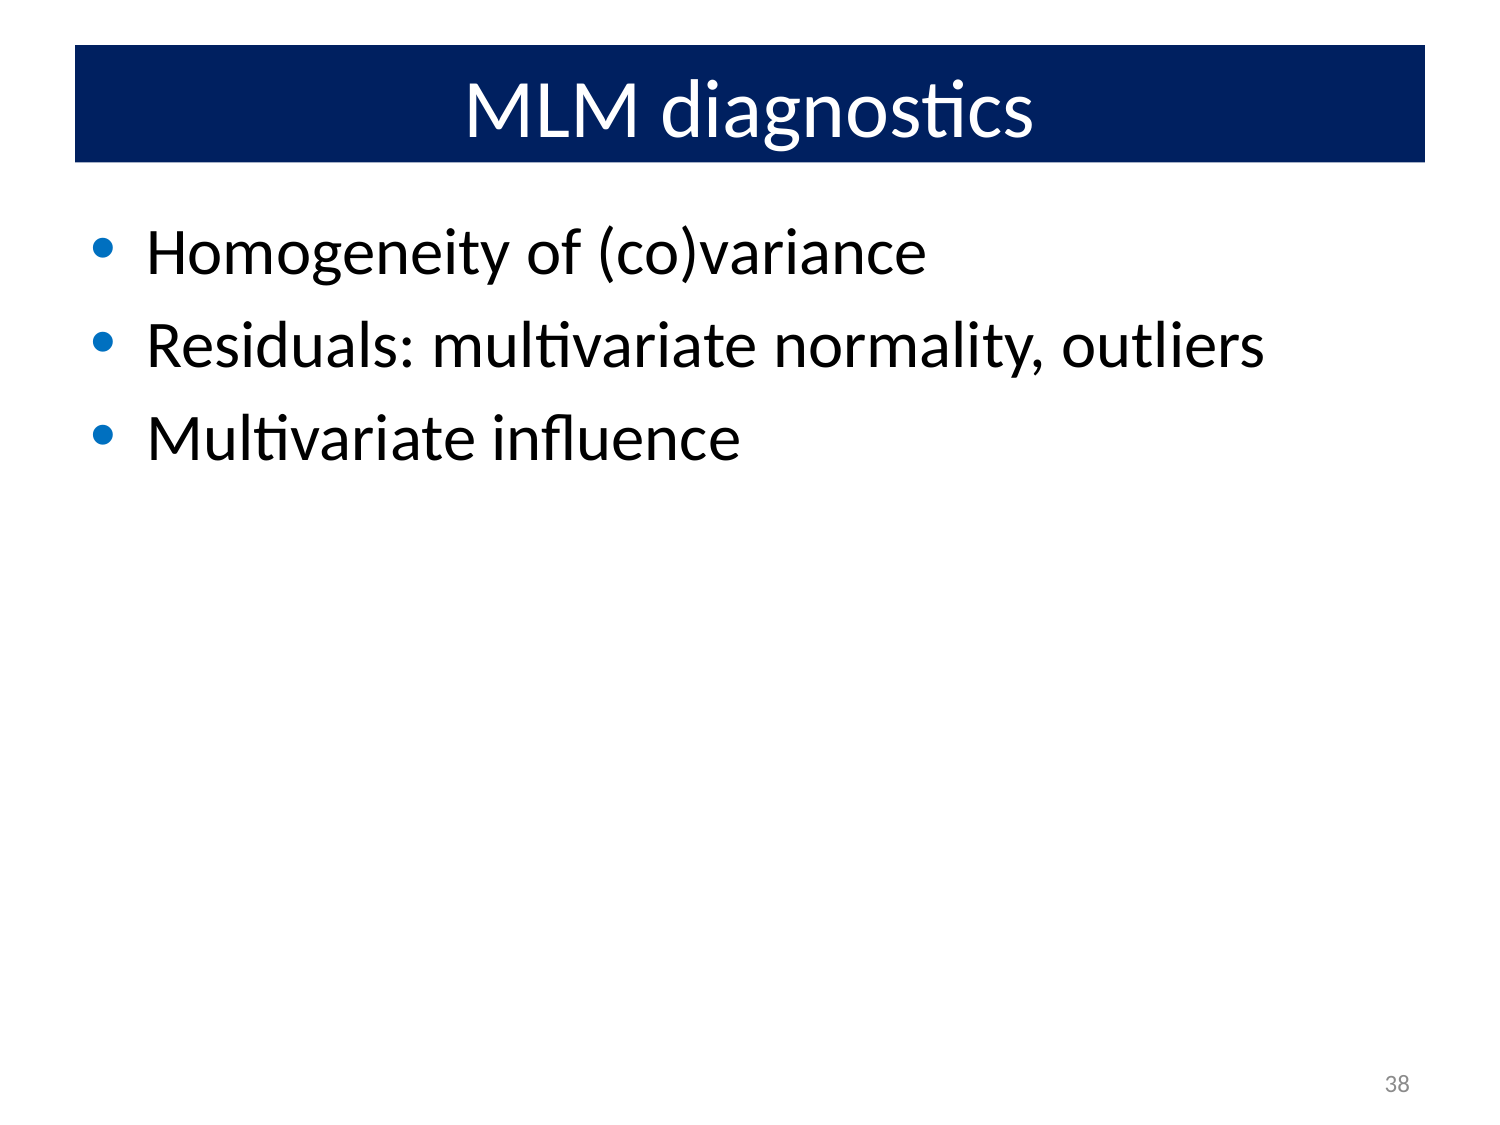

# MLM diagnostics
Homogeneity of (co)variance
Residuals: multivariate normality, outliers
Multivariate influence

38